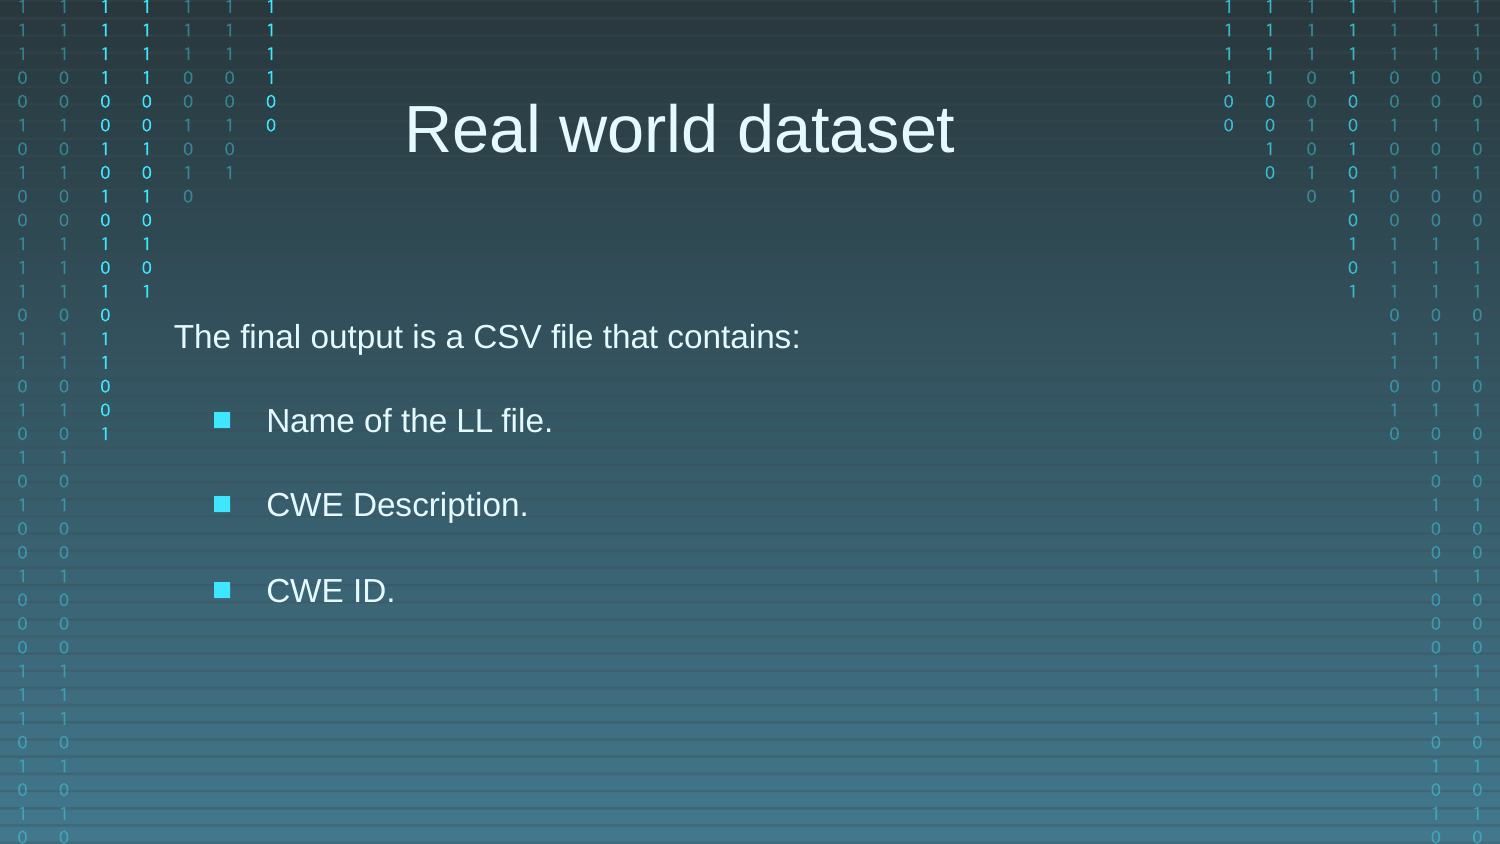

Real world dataset
The final output is a CSV file that contains:
Name of the LL file.
CWE Description.
CWE ID.